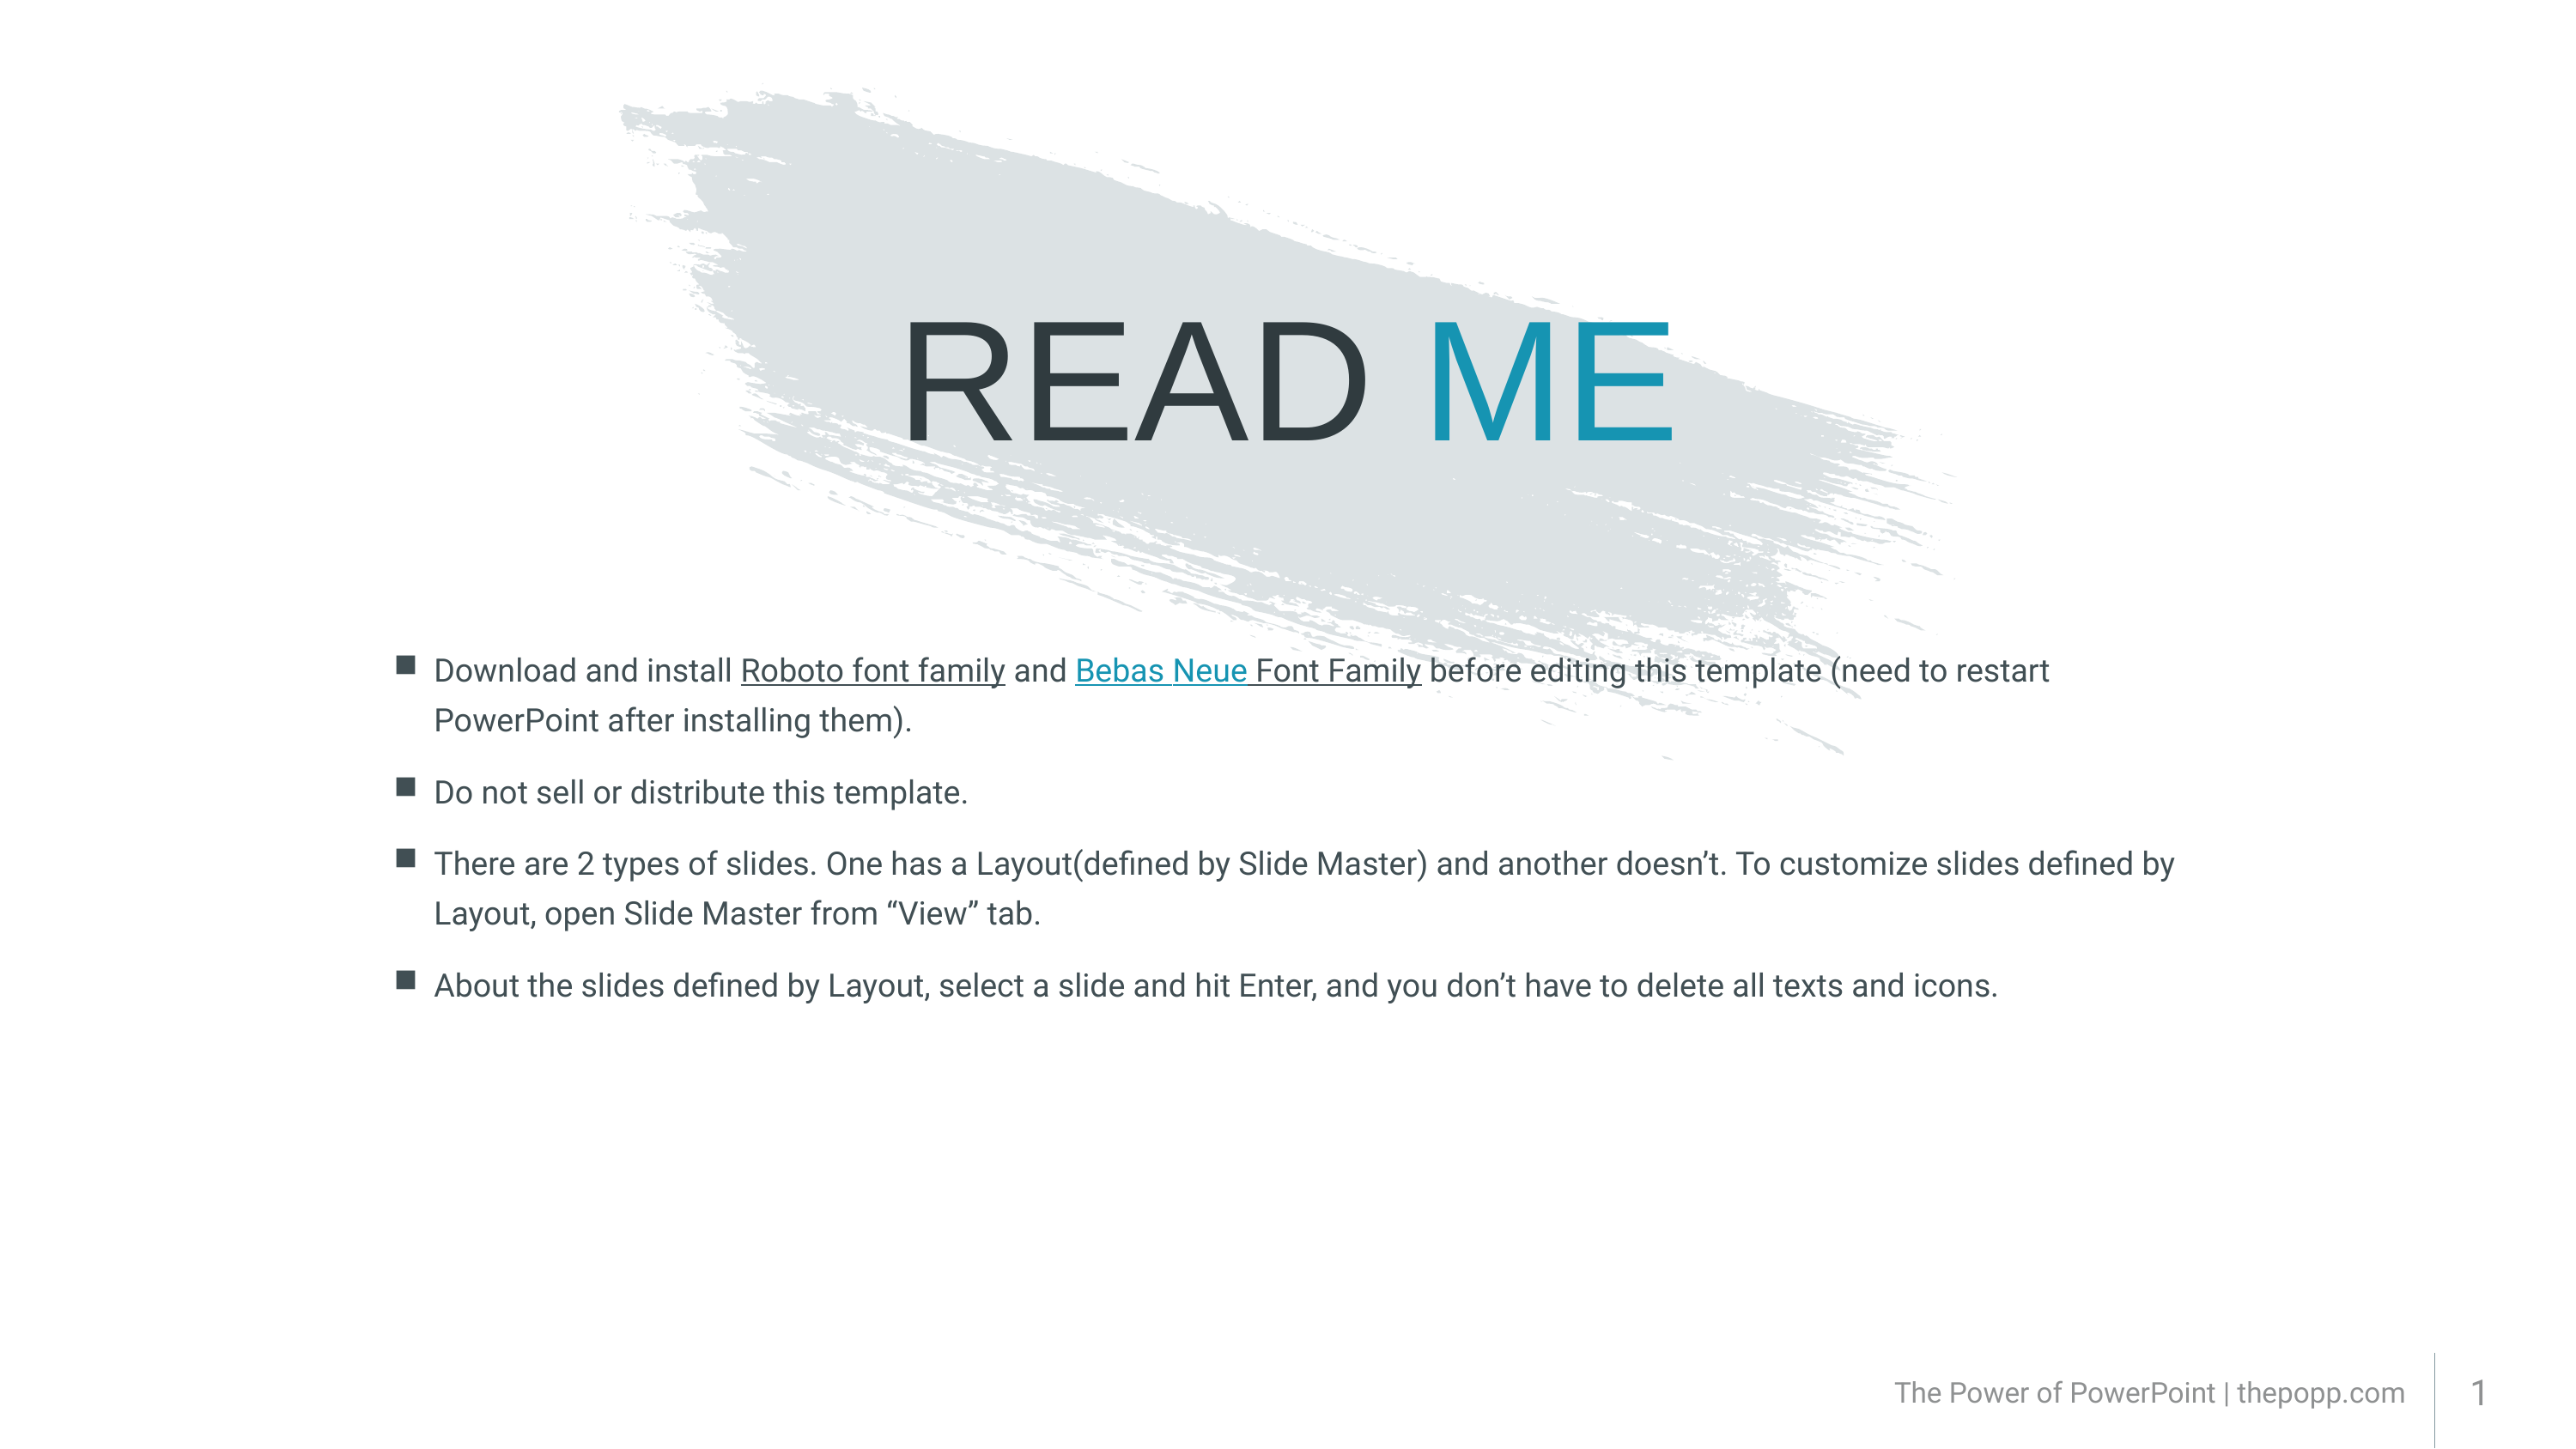

# READ ME
Download and install Roboto font family and Bebas Neue Font Family before editing this template (need to restart PowerPoint after installing them).
Do not sell or distribute this template.
There are 2 types of slides. One has a Layout(defined by Slide Master) and another doesn’t. To customize slides defined by Layout, open Slide Master from “View” tab.
About the slides defined by Layout, select a slide and hit Enter, and you don’t have to delete all texts and icons.
1
The Power of PowerPoint | thepopp.com